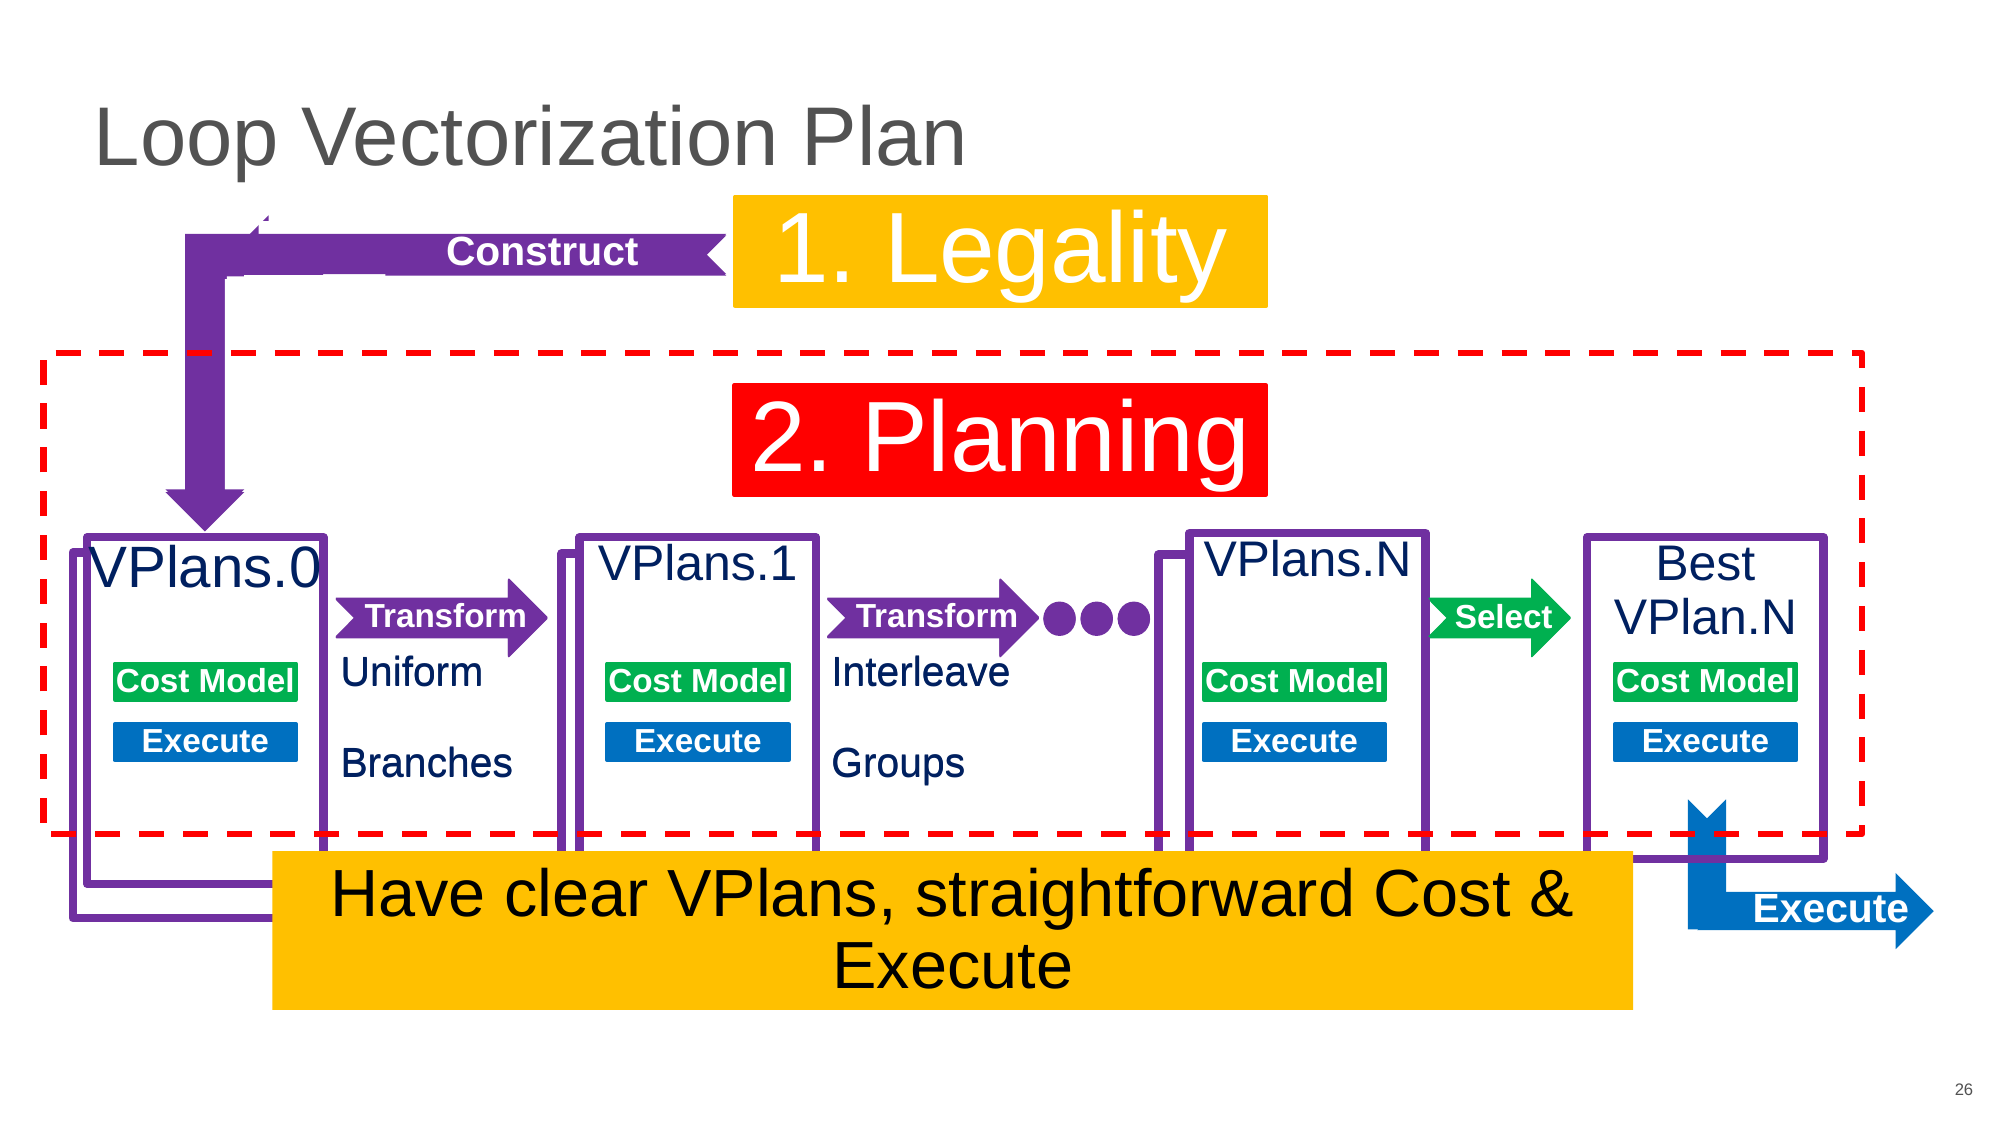

# Loop Vectorization Plan
1. Legality
1. Legality

Construct
Construct

2. Planning
2. Planning
VPlans.N

VPlans.1

VPlans.0

Best
VPlan.N

.1

.N

Transform
Transform
Transform
Transform
Select

Uniform
Branches
Interleave
Groups
Uniform
Branches
Interleave
Groups
Cost Model
Cost Model
Cost Model
Cost Model
Select
Cost Model
Cost Model
Cost Model
Execute
Execute
Execute
Execute
26

Execute
Execute
Execute

Have clear VPlans, straightforward Cost & Execute

Execute